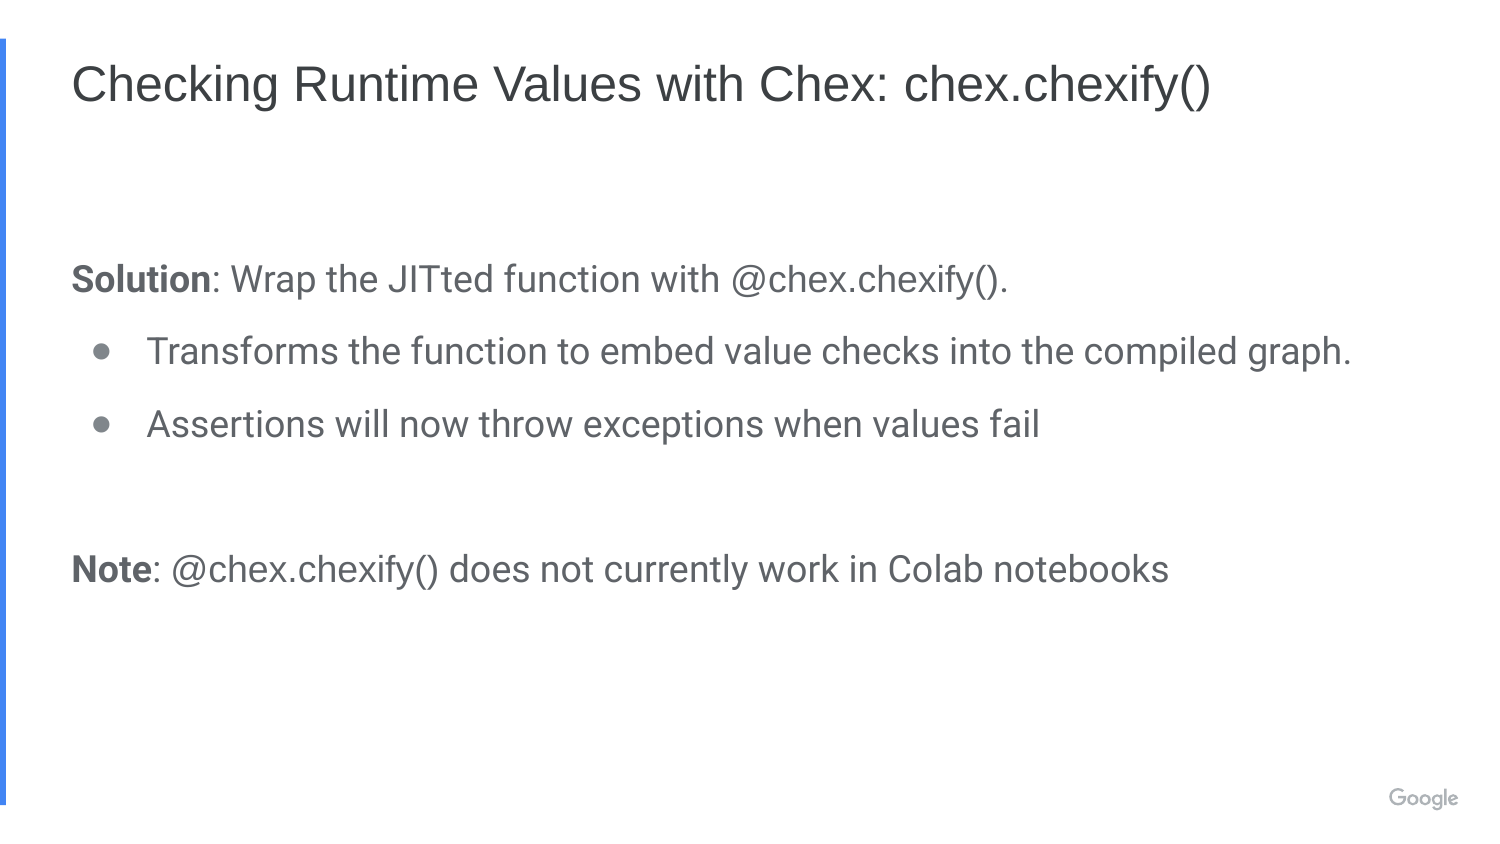

# Checking Runtime Values with Chex: chex.chexify()
Solution: Wrap the JITted function with @chex.chexify().
Transforms the function to embed value checks into the compiled graph.
Assertions will now throw exceptions when values fail

Note: @chex.chexify() does not currently work in Colab notebooks